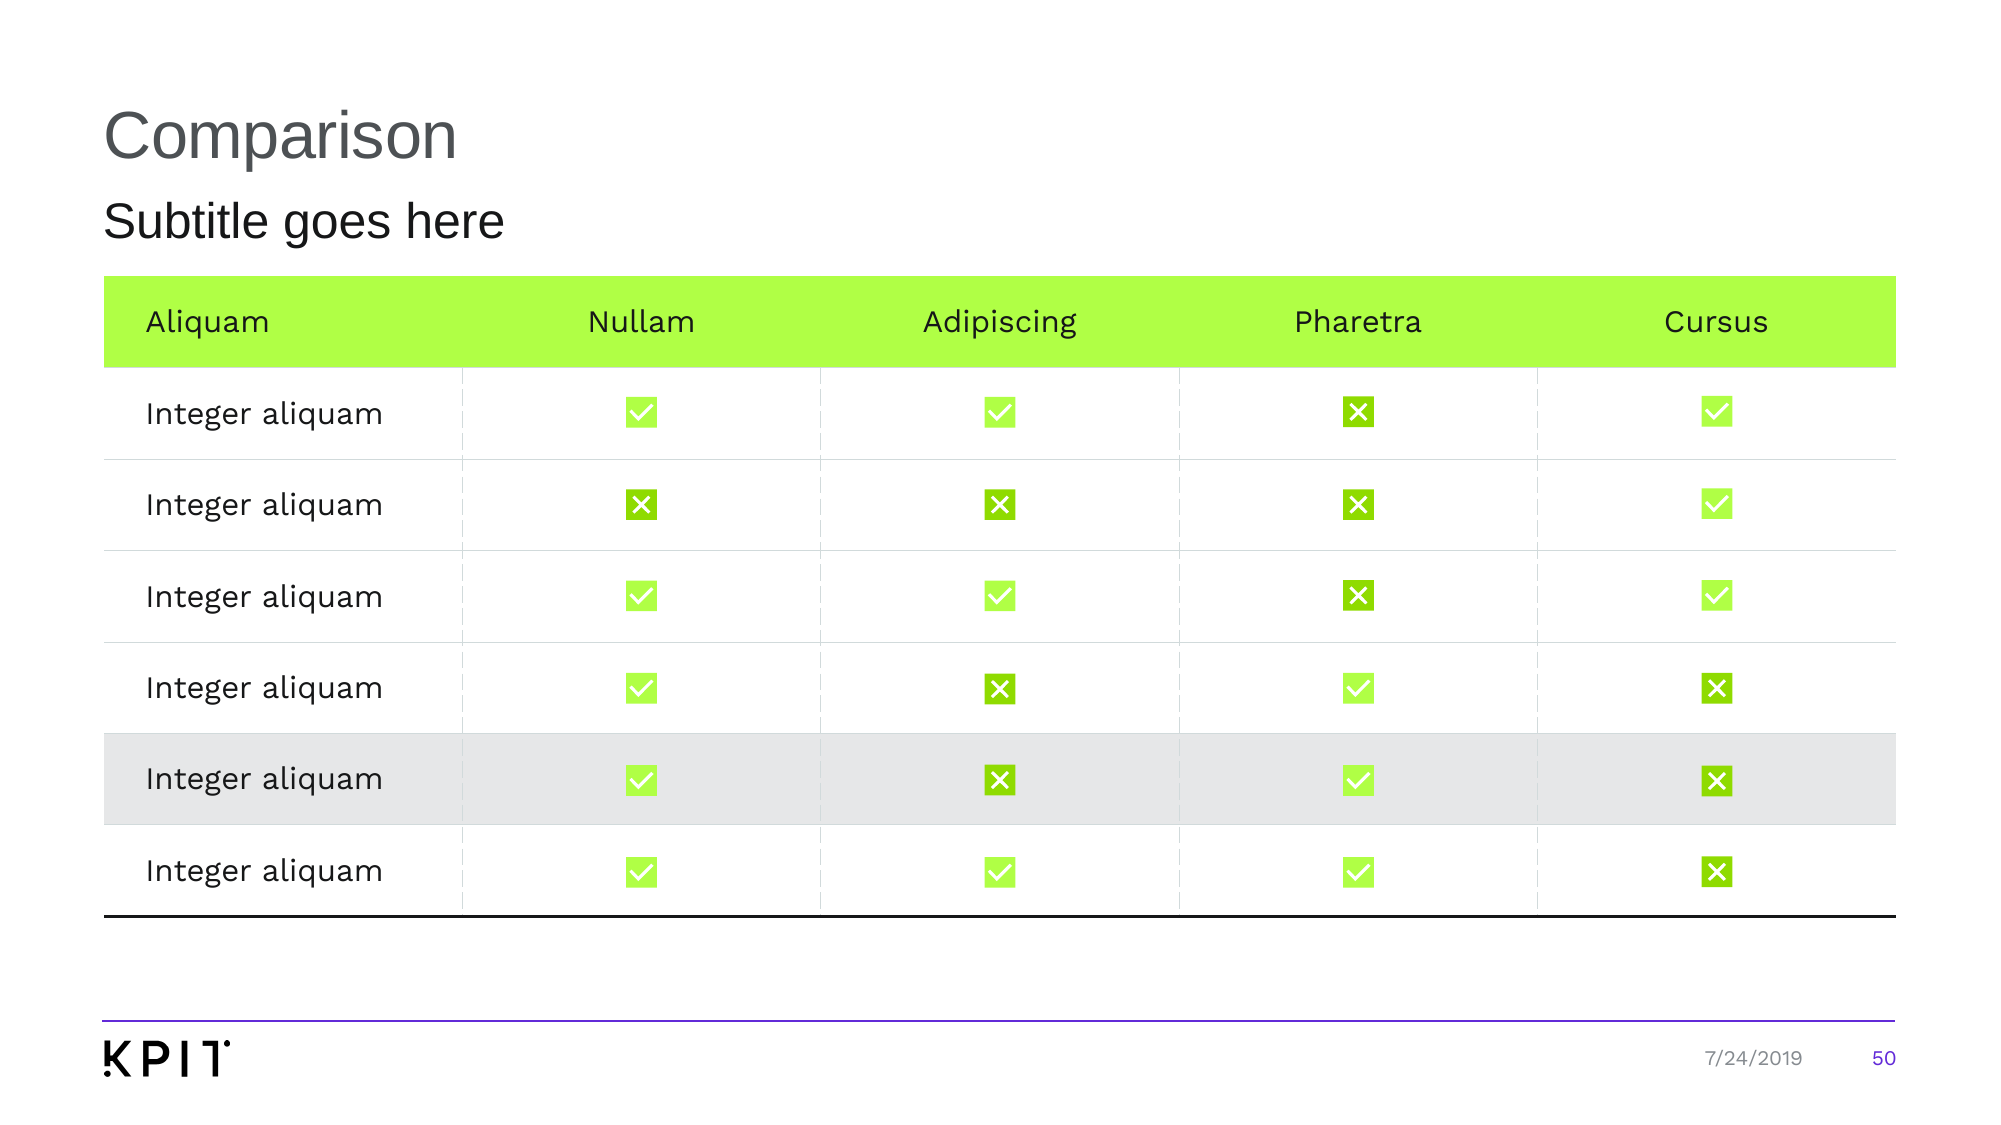

# Comparison
Subtitle goes here
| Aliquam | Nullam | Adipiscing | Pharetra | Cursus |
| --- | --- | --- | --- | --- |
| Integer aliquam |  |  |  |  |
| Integer aliquam |  |  |  |  |
| Integer aliquam |  |  |  |  |
| Integer aliquam |  |  |  |  |
| Integer aliquam |  |  |  |  |
| Integer aliquam |  |  |  |  |

50
7/24/2019